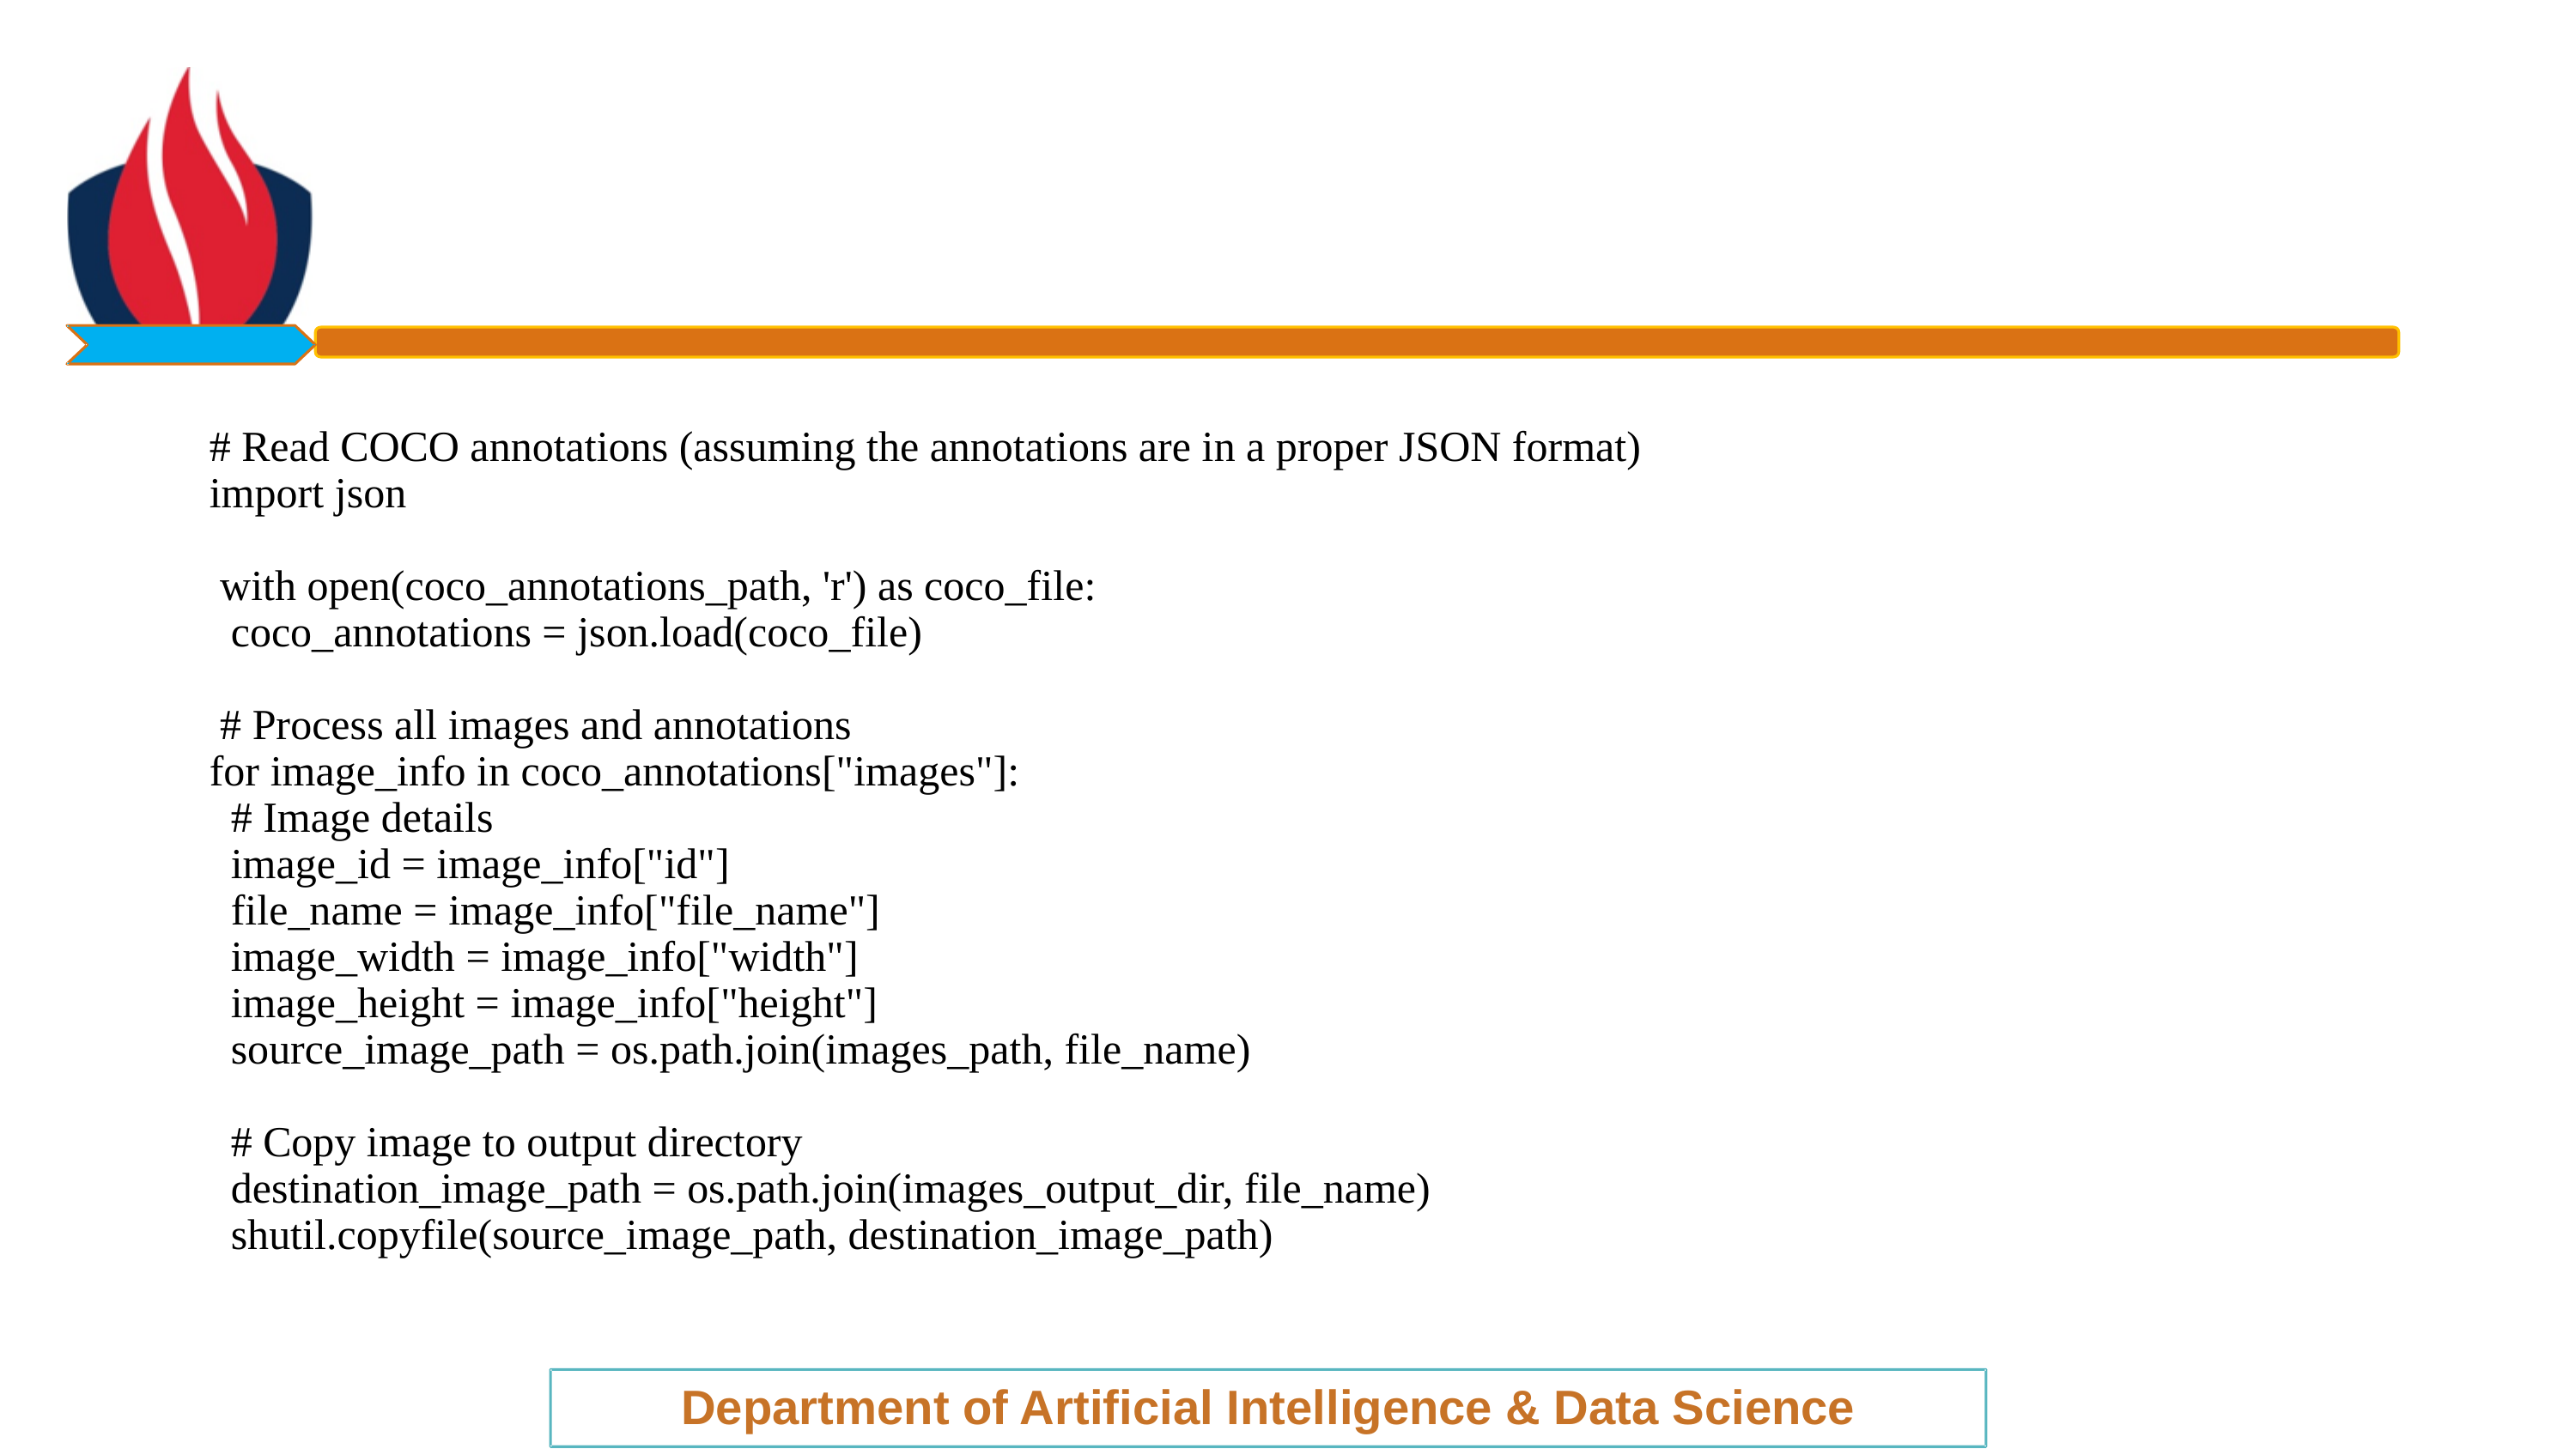

# Read COCO annotations (assuming the annotations are in a proper JSON format)
import json

 with open(coco_annotations_path, 'r') as coco_file:
  coco_annotations = json.load(coco_file)

 # Process all images and annotations
for image_info in coco_annotations["images"]:
  # Image details
  image_id = image_info["id"]
  file_name = image_info["file_name"]
  image_width = image_info["width"]
  image_height = image_info["height"]
  source_image_path = os.path.join(images_path, file_name)

  # Copy image to output directory
  destination_image_path = os.path.join(images_output_dir, file_name)
  shutil.copyfile(source_image_path, destination_image_path)

Department of Artificial Intelligence & Data Science